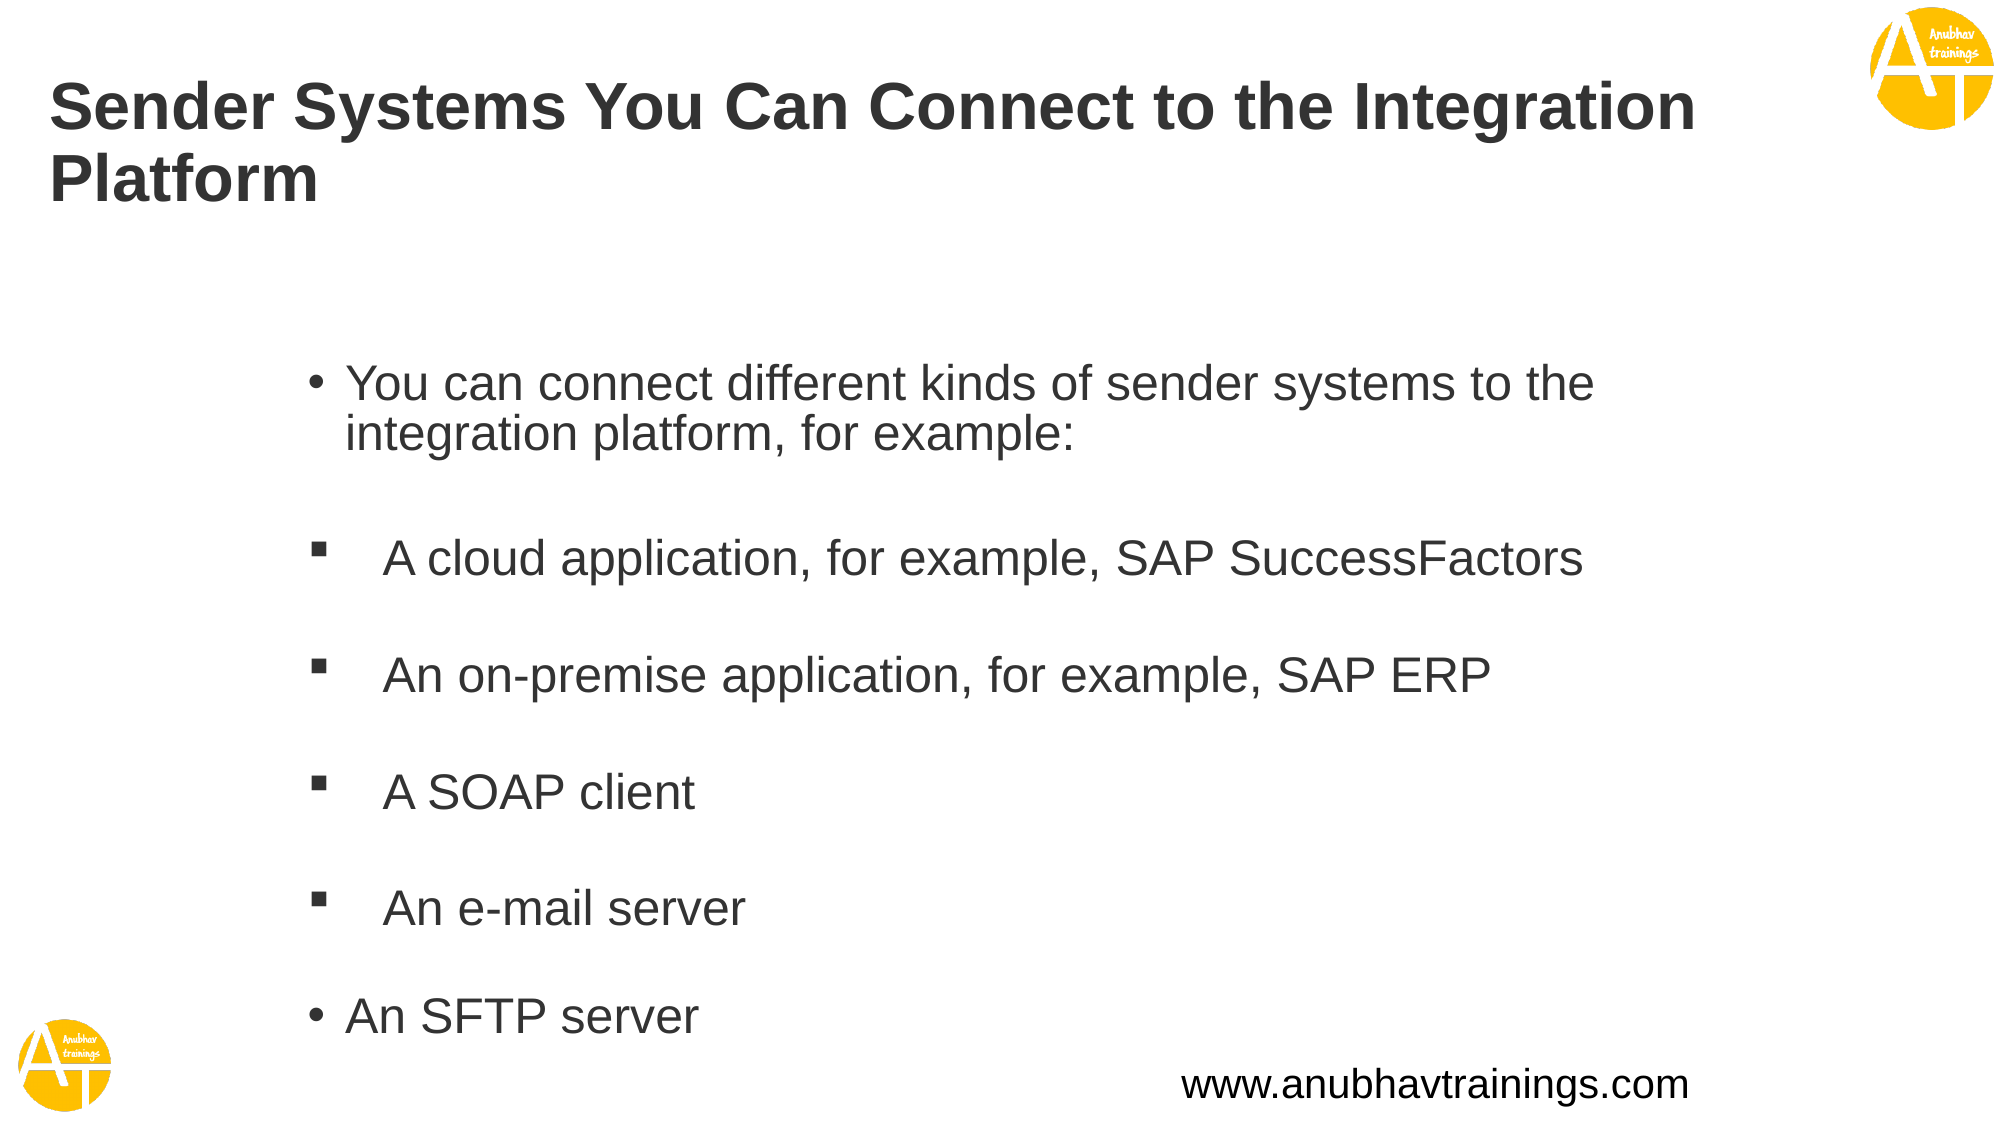

# Sender Systems You Can Connect to the Integration Platform
You can connect different kinds of sender systems to the integration platform, for example:
A cloud application, for example, SAP SuccessFactors
An on-premise application, for example, SAP ERP
A SOAP client
An e-mail server
An SFTP server
www.anubhavtrainings.com